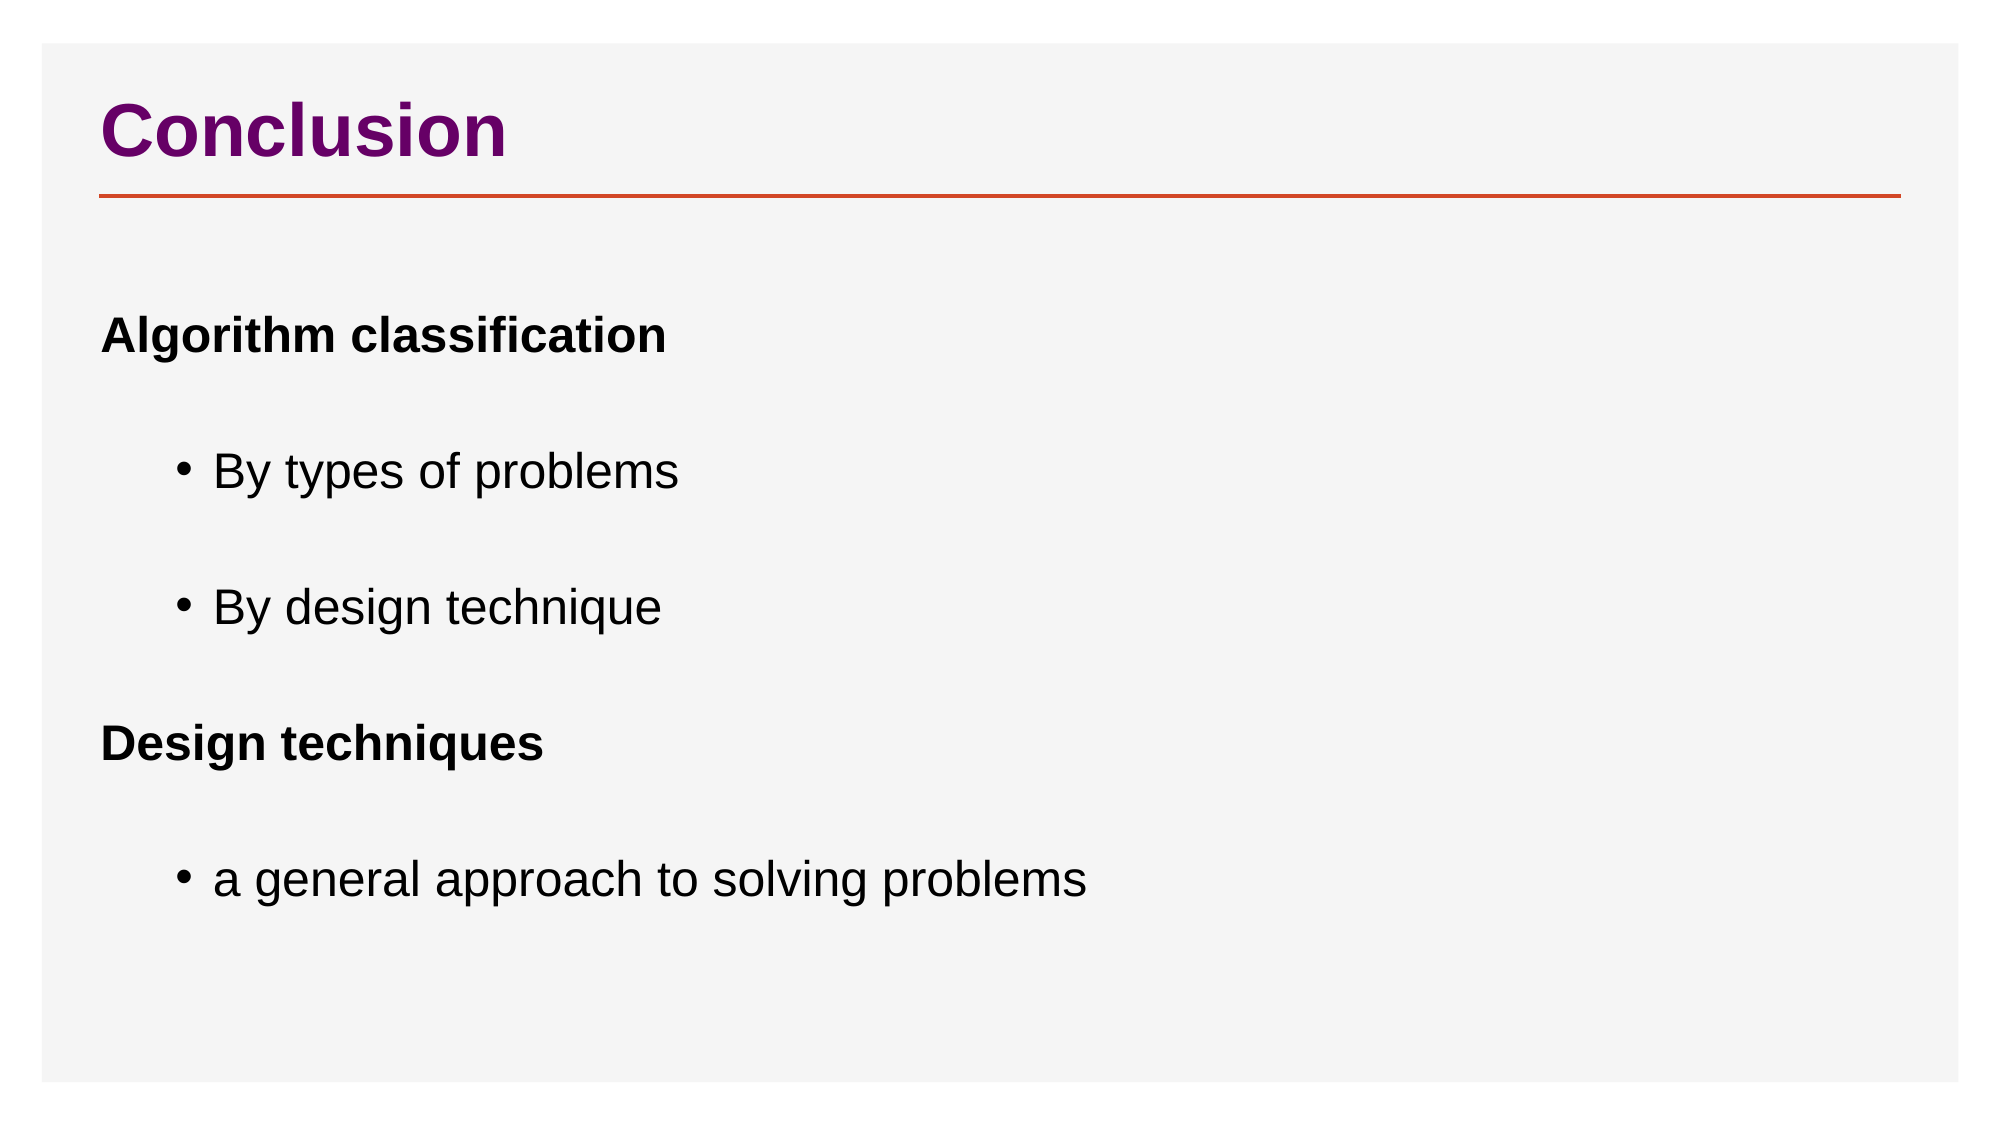

# Conclusion
Algorithm classification
By types of problems
By design technique
Design techniques
a general approach to solving problems